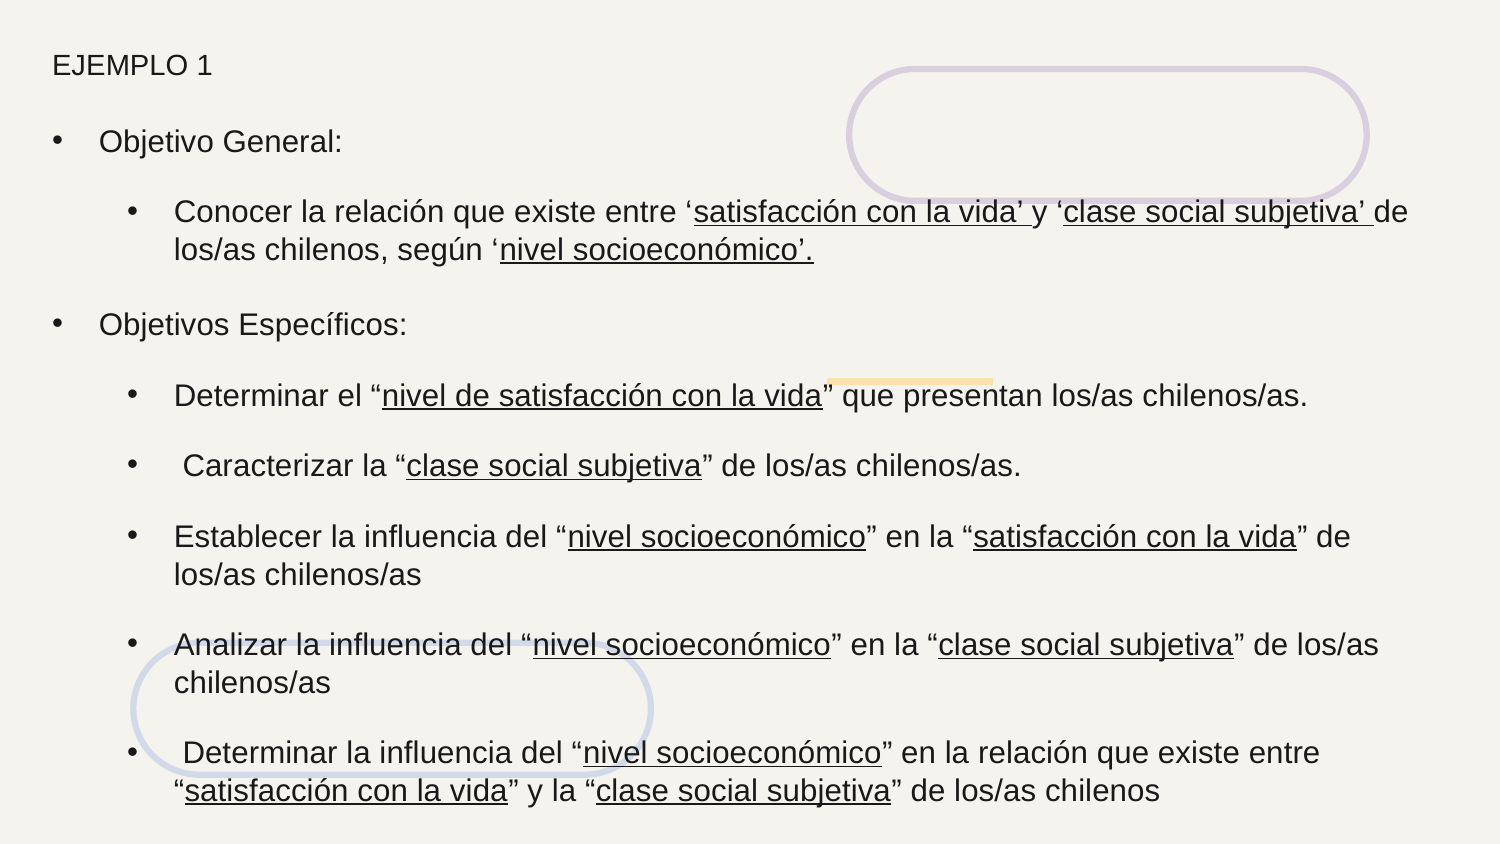

EJEMPLO 1

Objetivo General:
Conocer la relación que existe entre ‘satisfacción con la vida’ y ‘clase social subjetiva’ de  los/as chilenos, según ‘nivel socioeconómico’.

Objetivos Específicos:
Determinar el “nivel de satisfacción con la vida” que presentan los/as chilenos/as.
 Caracterizar la “clase social subjetiva” de los/as chilenos/as.
Establecer la influencia del “nivel socioeconómico” en la “satisfacción con la vida” de los/as chilenos/as
Analizar la influencia del “nivel socioeconómico” en la “clase social subjetiva” de los/as chilenos/as
 Determinar la influencia del “nivel socioeconómico” en la relación que existe entre “satisfacción con la vida” y la “clase social subjetiva” de los/as chilenos